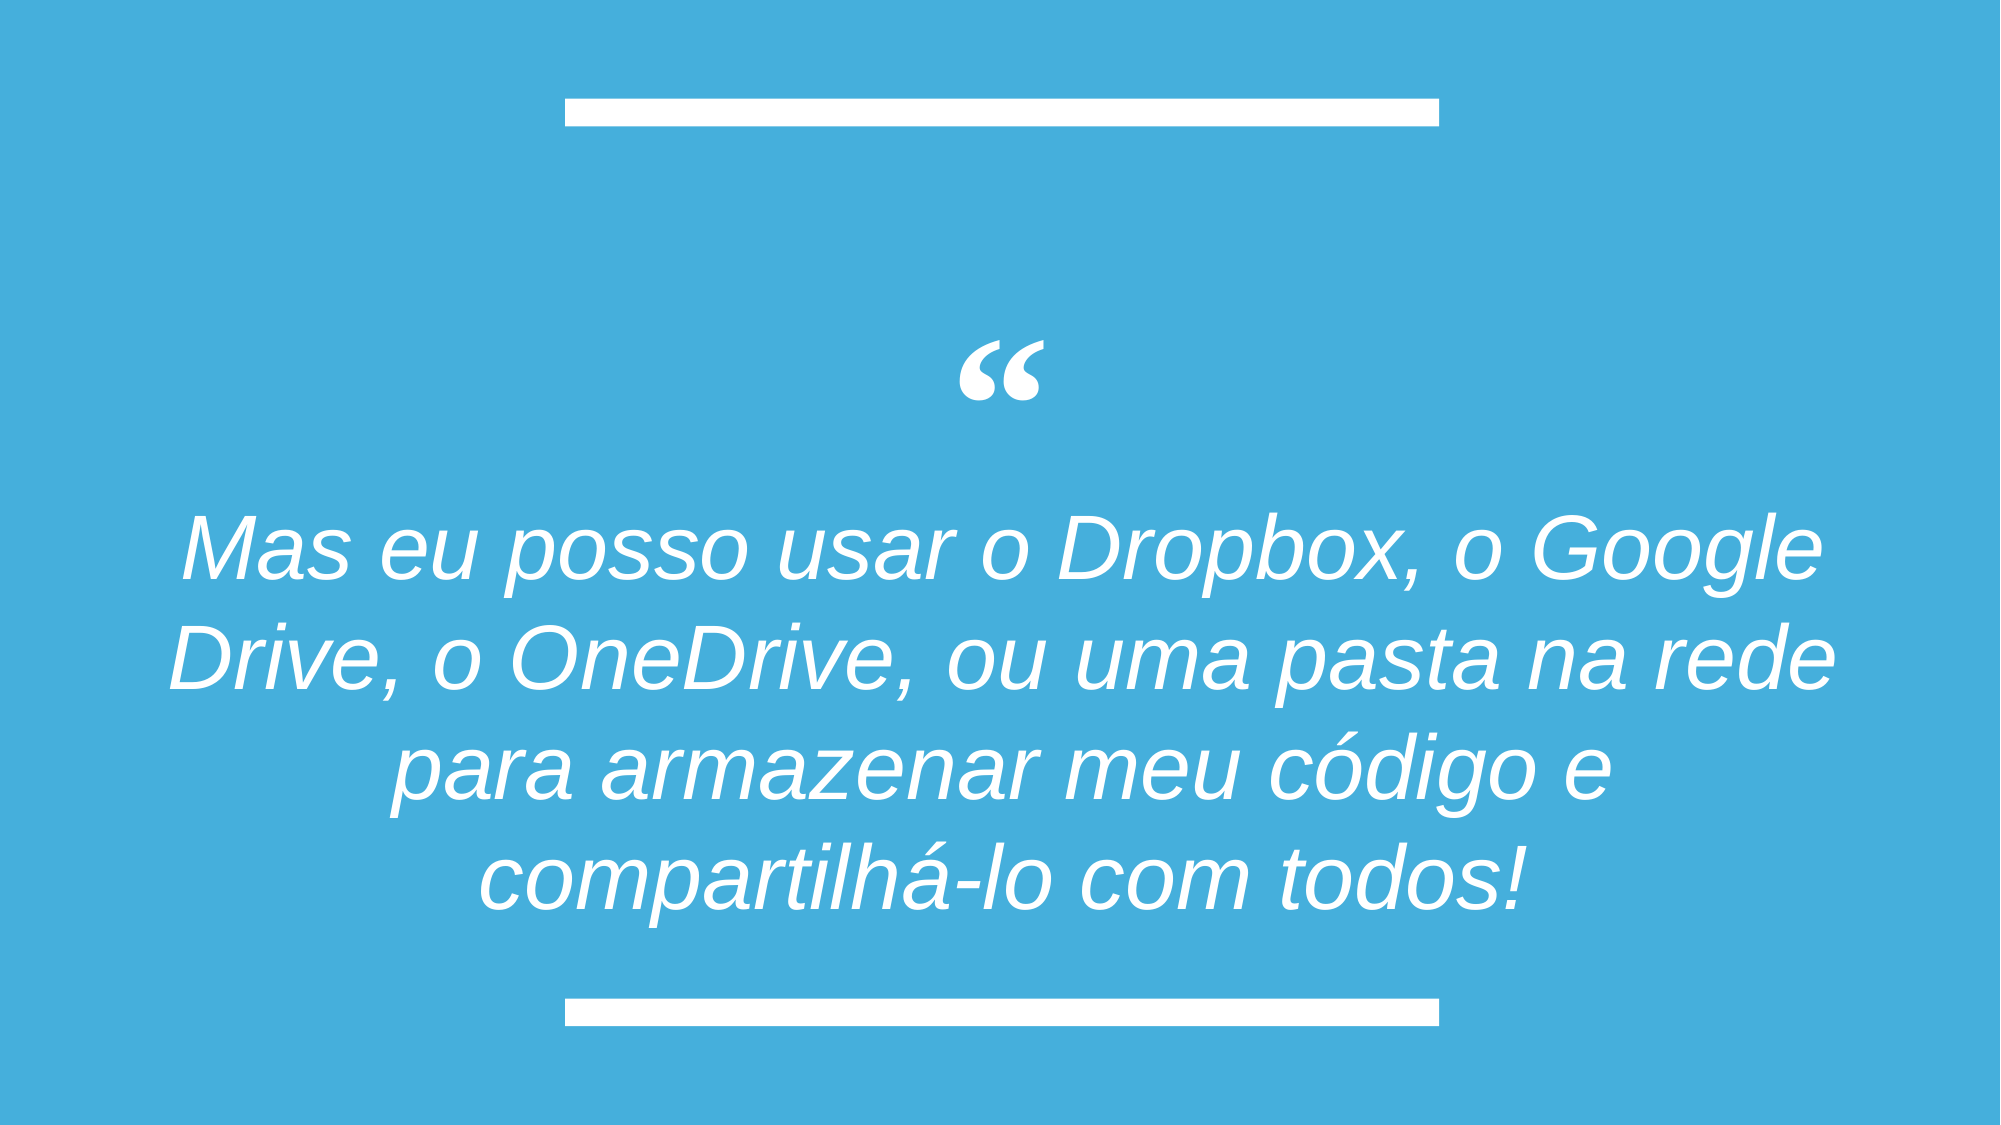

Mas eu posso usar o Dropbox, o Google Drive, o OneDrive, ou uma pasta na rede para armazenar meu código e compartilhá-lo com todos!